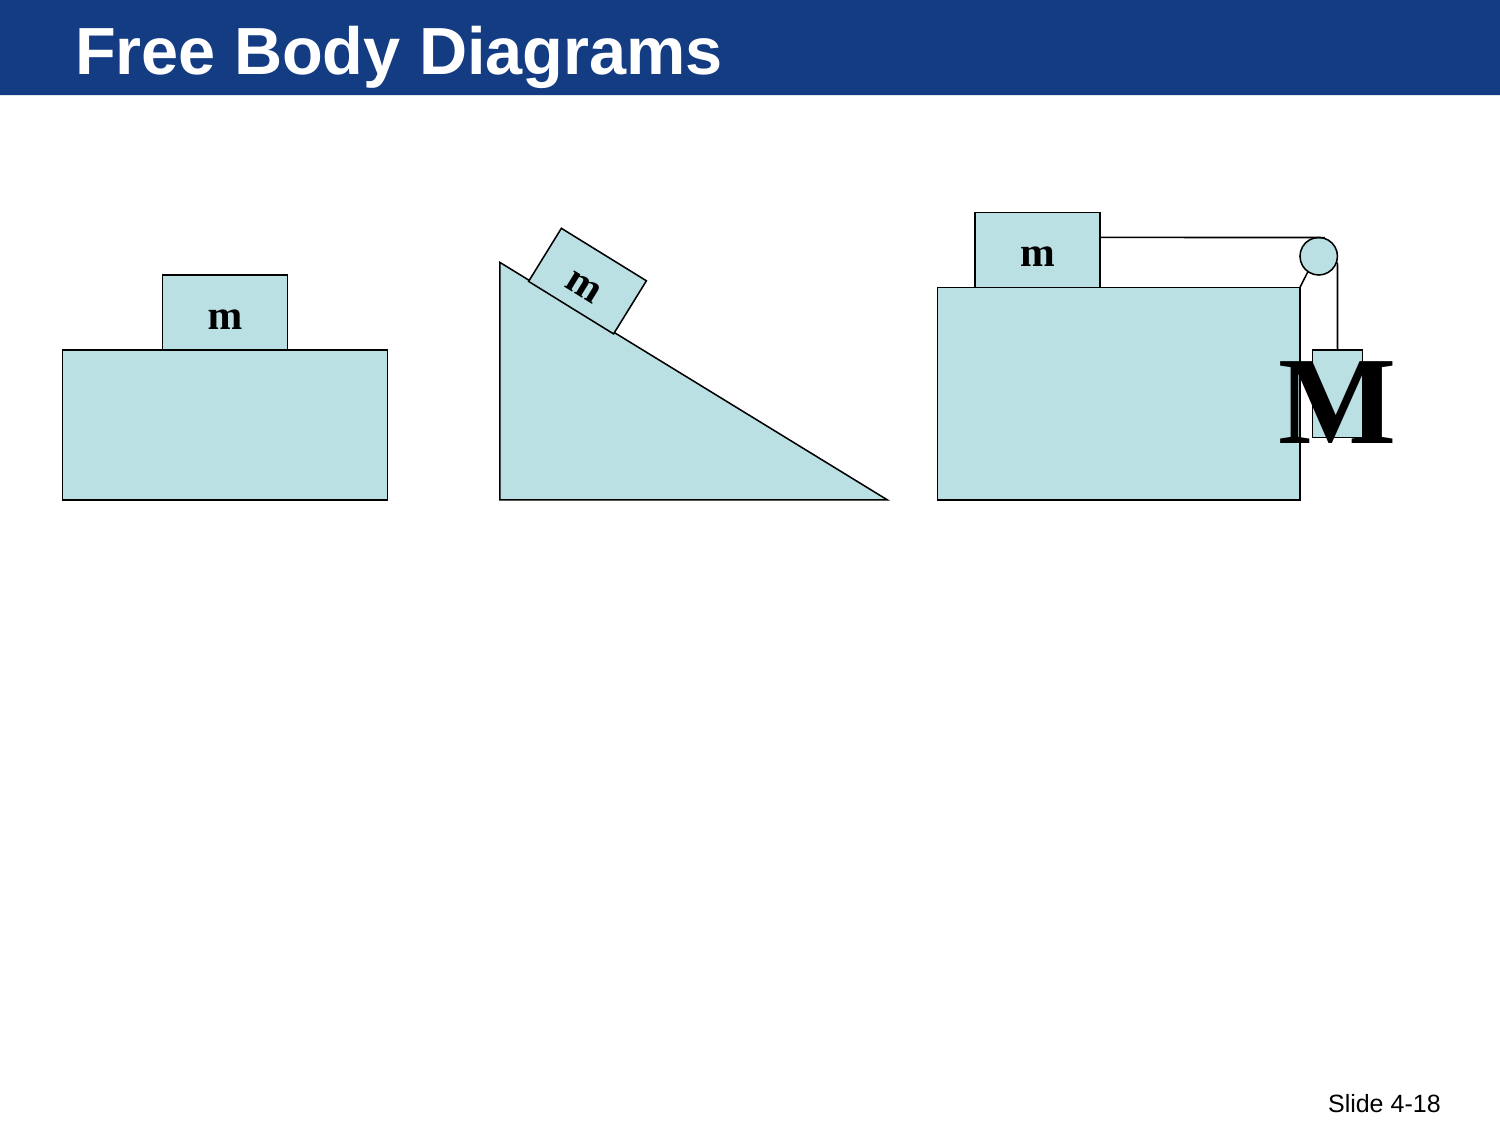

# Free Body Diagrams
m

m

m

M